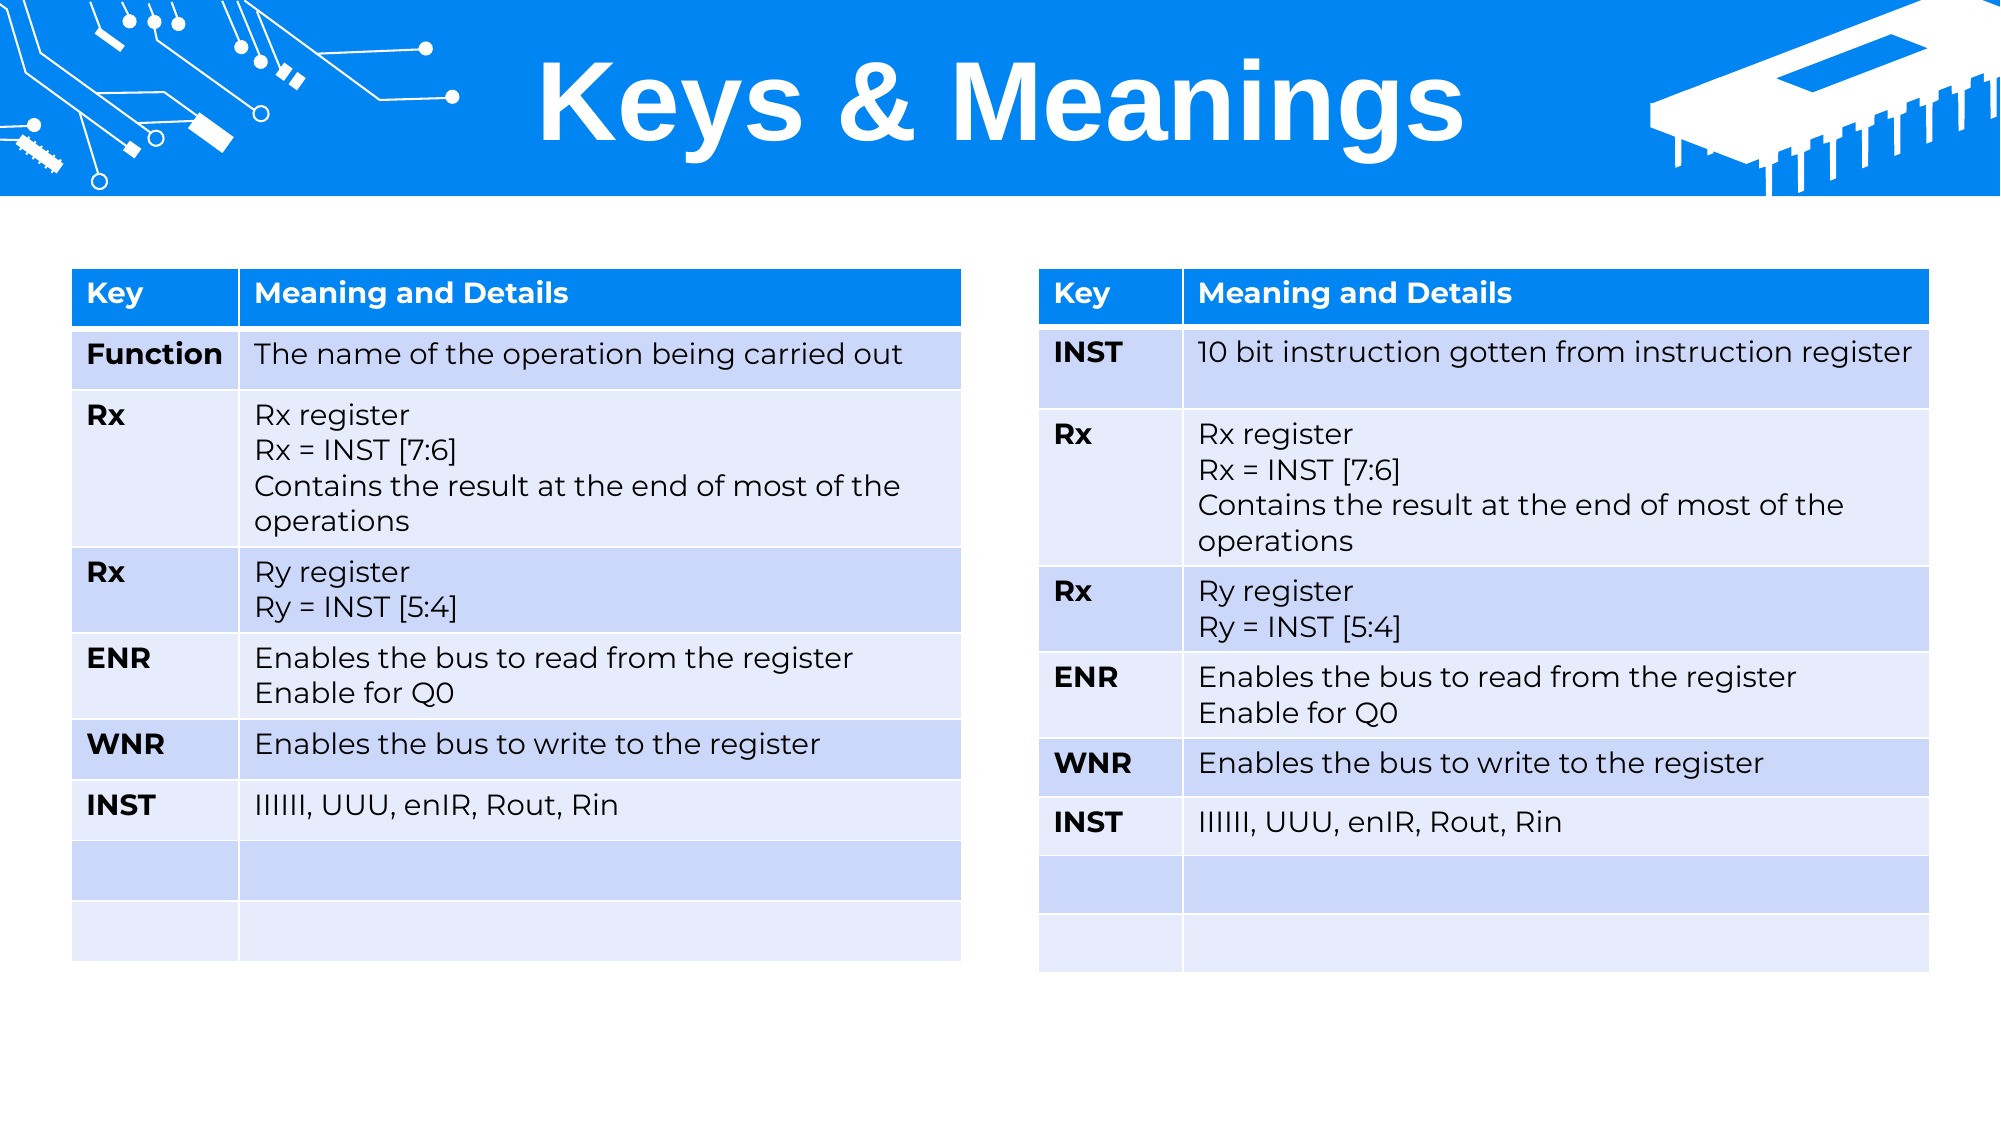

Keys & Meanings
| Key | Meaning and Details |
| --- | --- |
| Function | The name of the operation being carried out |
| Rx | Rx register Rx = INST [7:6] Contains the result at the end of most of the operations |
| Rx | Ry register Ry = INST [5:4] |
| ENR | Enables the bus to read from the register Enable for Q0 |
| WNR | Enables the bus to write to the register |
| INST | IIIIII, UUU, enIR, Rout, Rin |
|  |  |
|  |  |
| Key | Meaning and Details |
| --- | --- |
| INST | 10 bit instruction gotten from instruction register |
| Rx | Rx register Rx = INST [7:6] Contains the result at the end of most of the operations |
| Rx | Ry register Ry = INST [5:4] |
| ENR | Enables the bus to read from the register Enable for Q0 |
| WNR | Enables the bus to write to the register |
| INST | IIIIII, UUU, enIR, Rout, Rin |
|  |  |
|  |  |